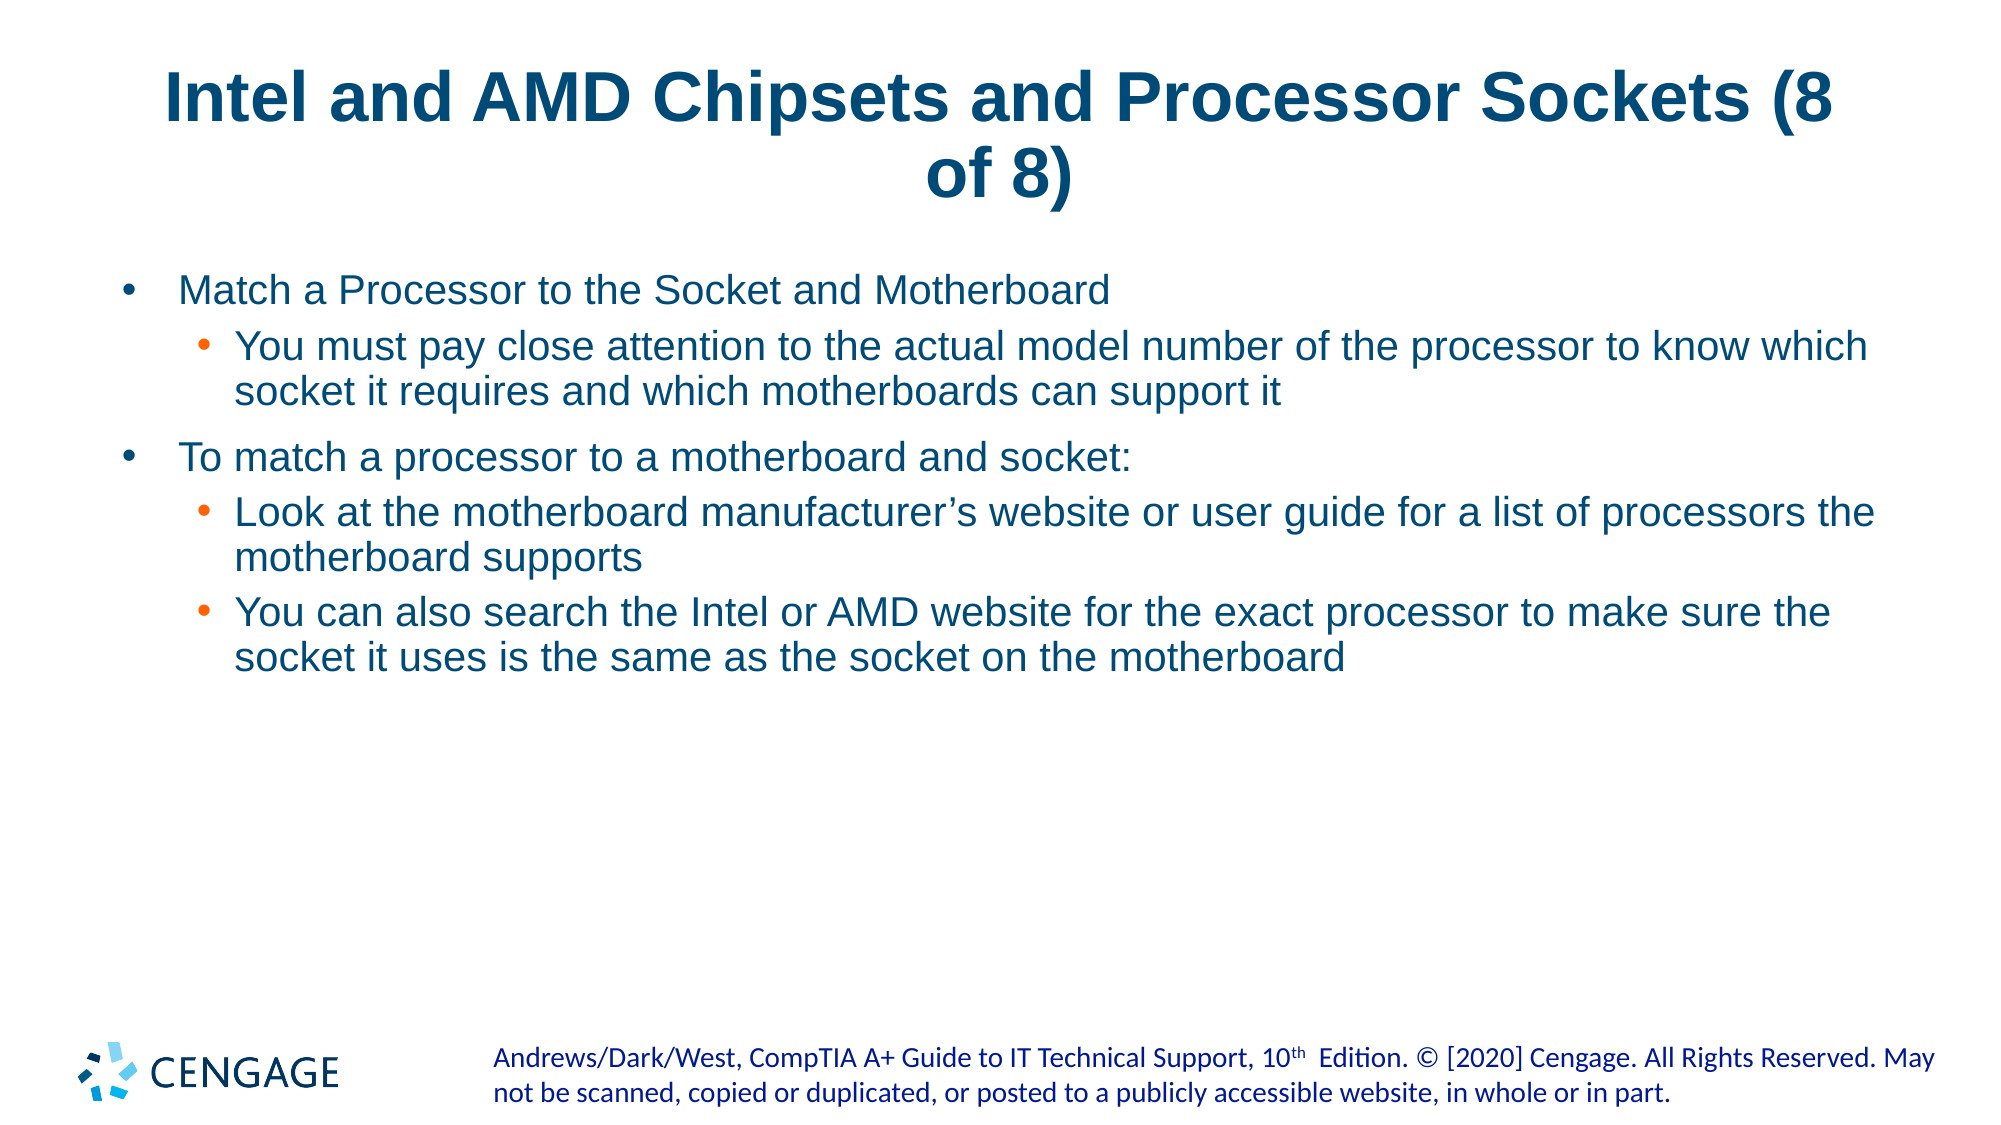

# Intel and AMD Chipsets and Processor Sockets (8 of 8)
Match a Processor to the Socket and Motherboard
You must pay close attention to the actual model number of the processor to know which socket it requires and which motherboards can support it
To match a processor to a motherboard and socket:
Look at the motherboard manufacturer’s website or user guide for a list of processors the motherboard supports
You can also search the Intel or AMD website for the exact processor to make sure the socket it uses is the same as the socket on the motherboard